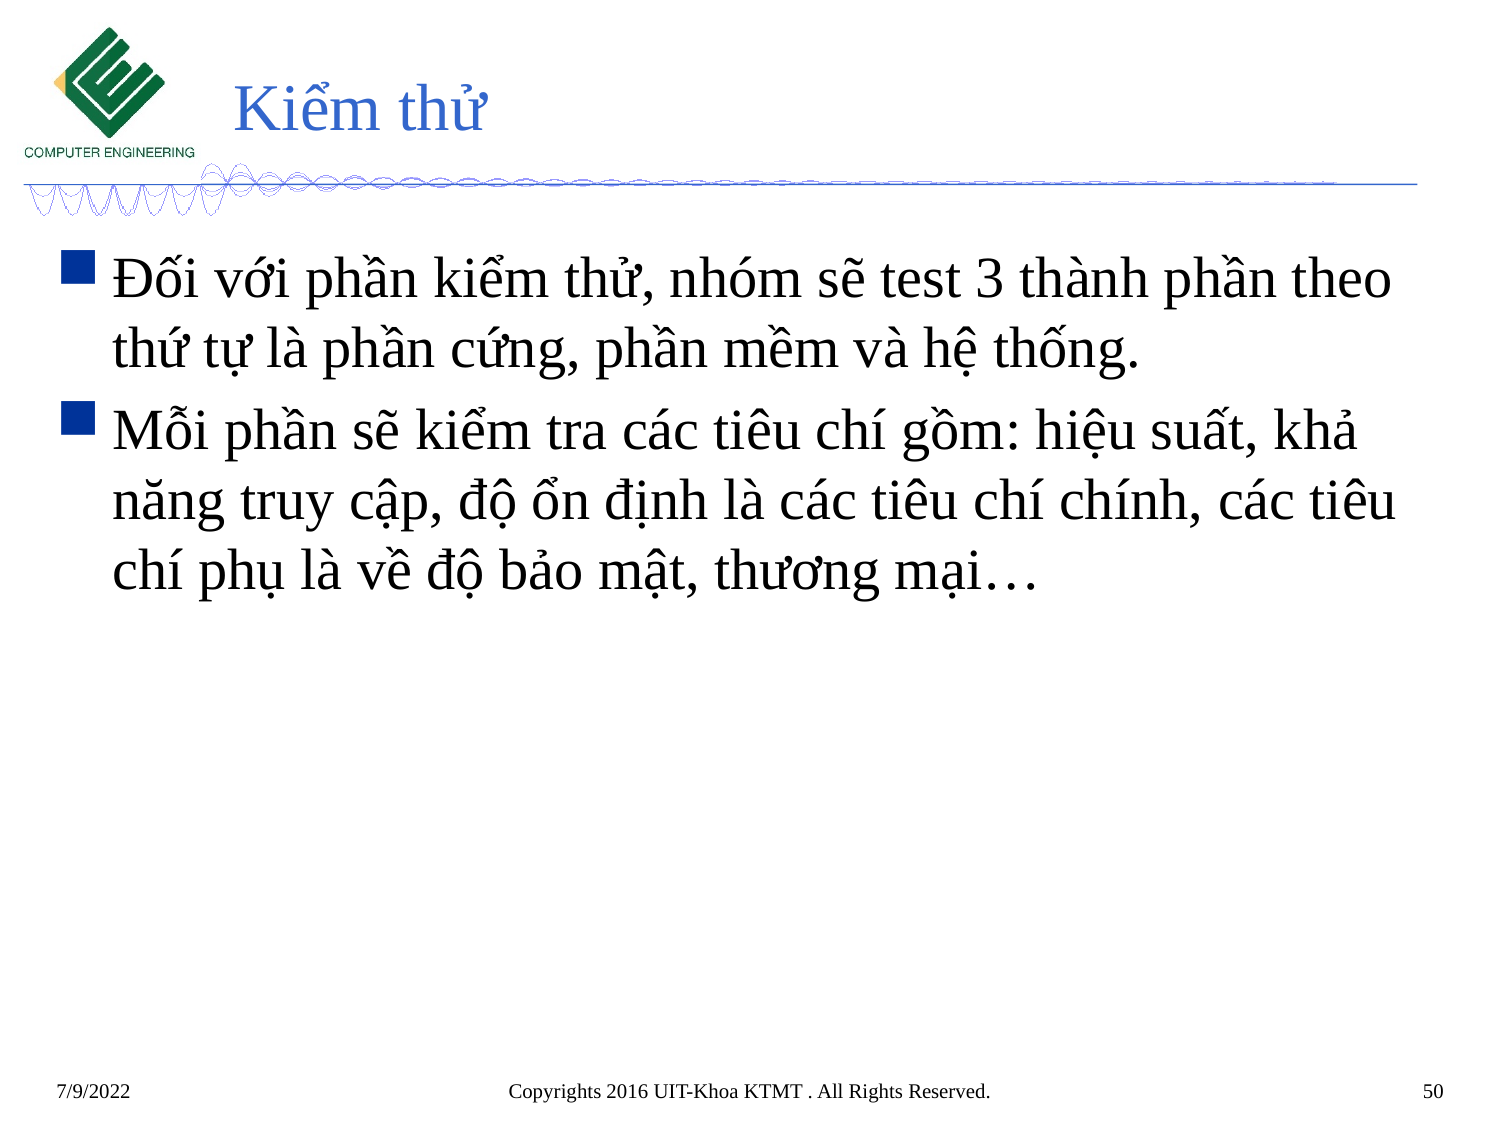

# Kiểm thử
Đối với phần kiểm thử, nhóm sẽ test 3 thành phần theo thứ tự là phần cứng, phần mềm và hệ thống.
Mỗi phần sẽ kiểm tra các tiêu chí gồm: hiệu suất, khả năng truy cập, độ ổn định là các tiêu chí chính, các tiêu chí phụ là về độ bảo mật, thương mại…

7/9/2022
Copyrights 2016 UIT-Khoa KTMT . All Rights Reserved.
50